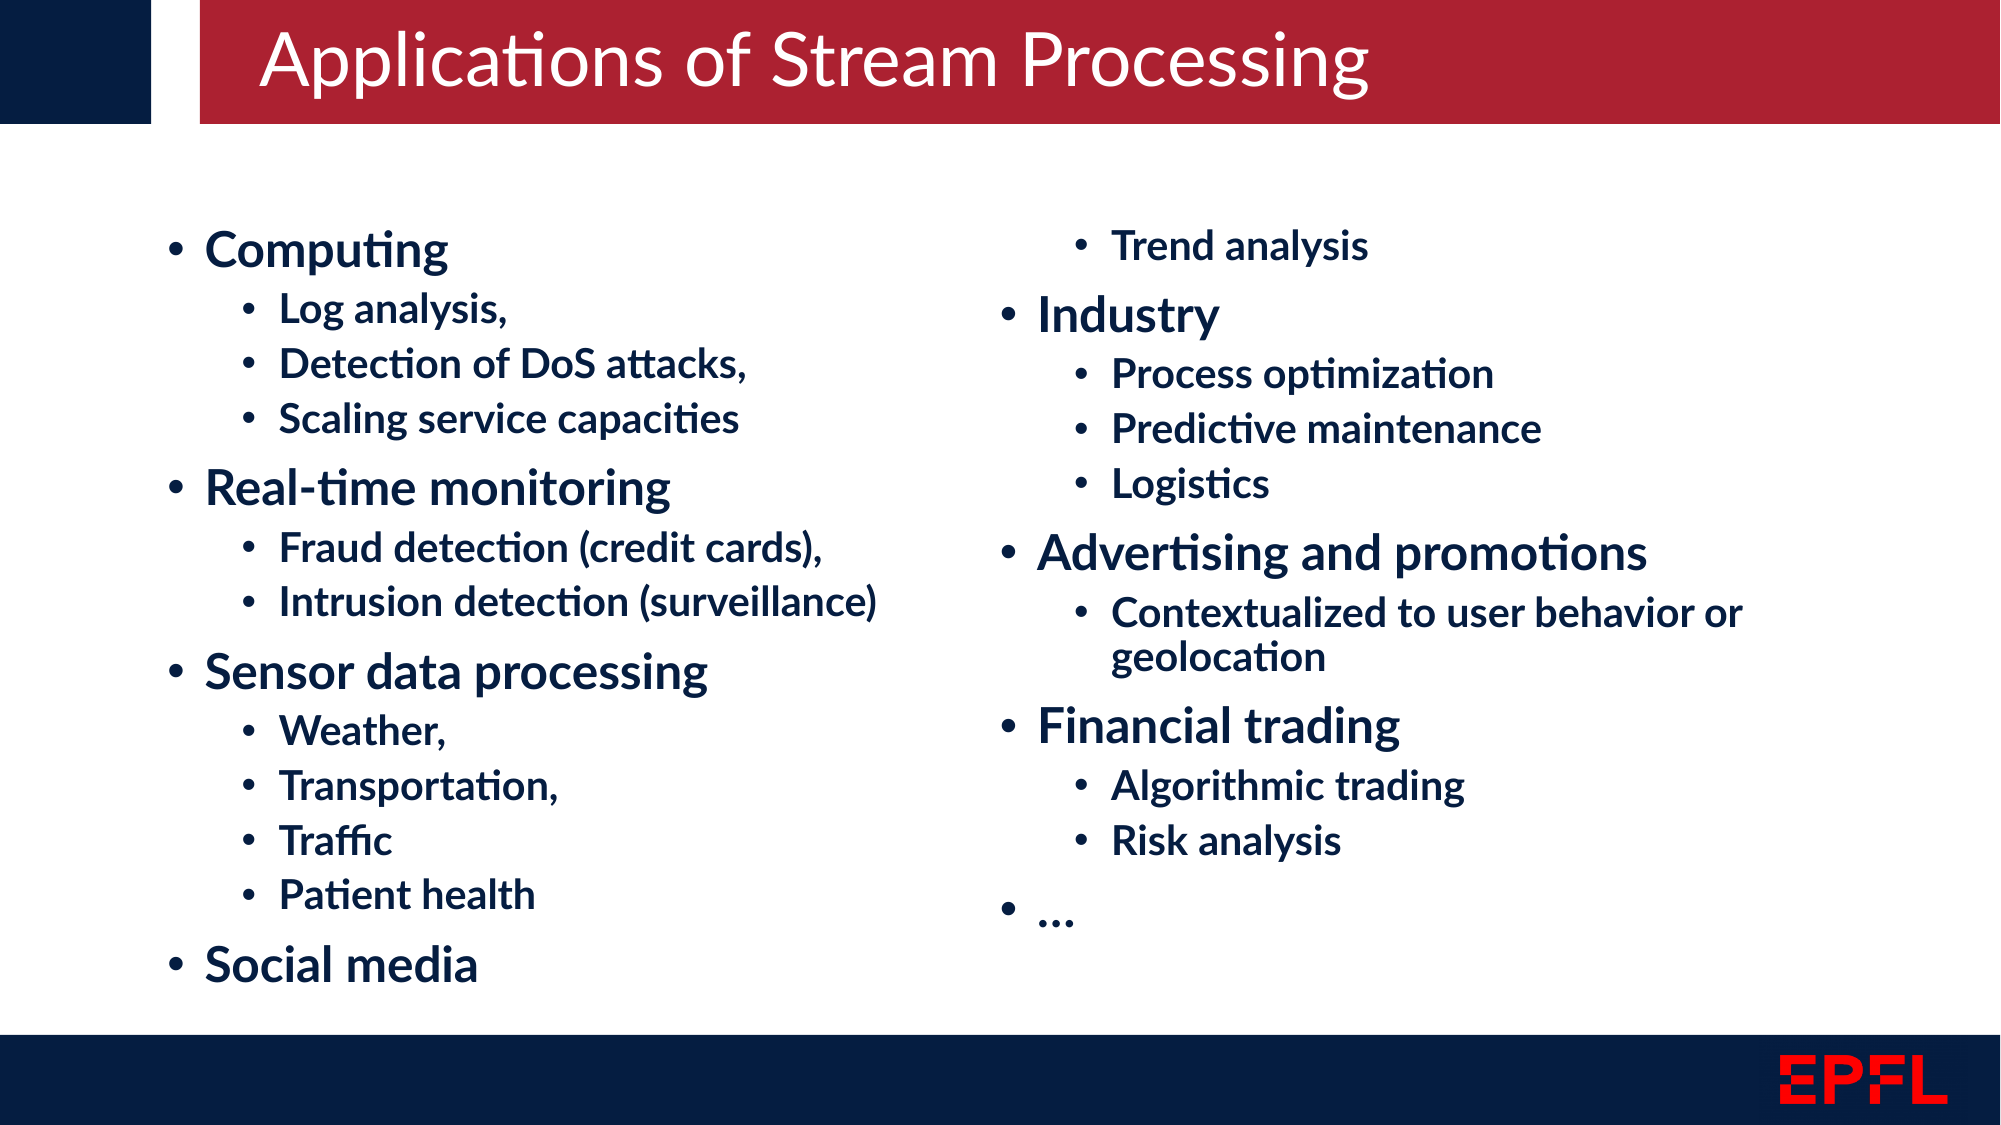

# Applications of Stream Processing
Computing
Log analysis,
Detection of DoS attacks,
Scaling service capacities
Real-time monitoring
Fraud detection (credit cards),
Intrusion detection (surveillance)
Sensor data processing
Weather,
Transportation,
Traffic
Patient health
Social media
Trend analysis
Industry
Process optimization
Predictive maintenance
Logistics
Advertising and promotions
Contextualized to user behavior or geolocation
Financial trading
Algorithmic trading
Risk analysis
…